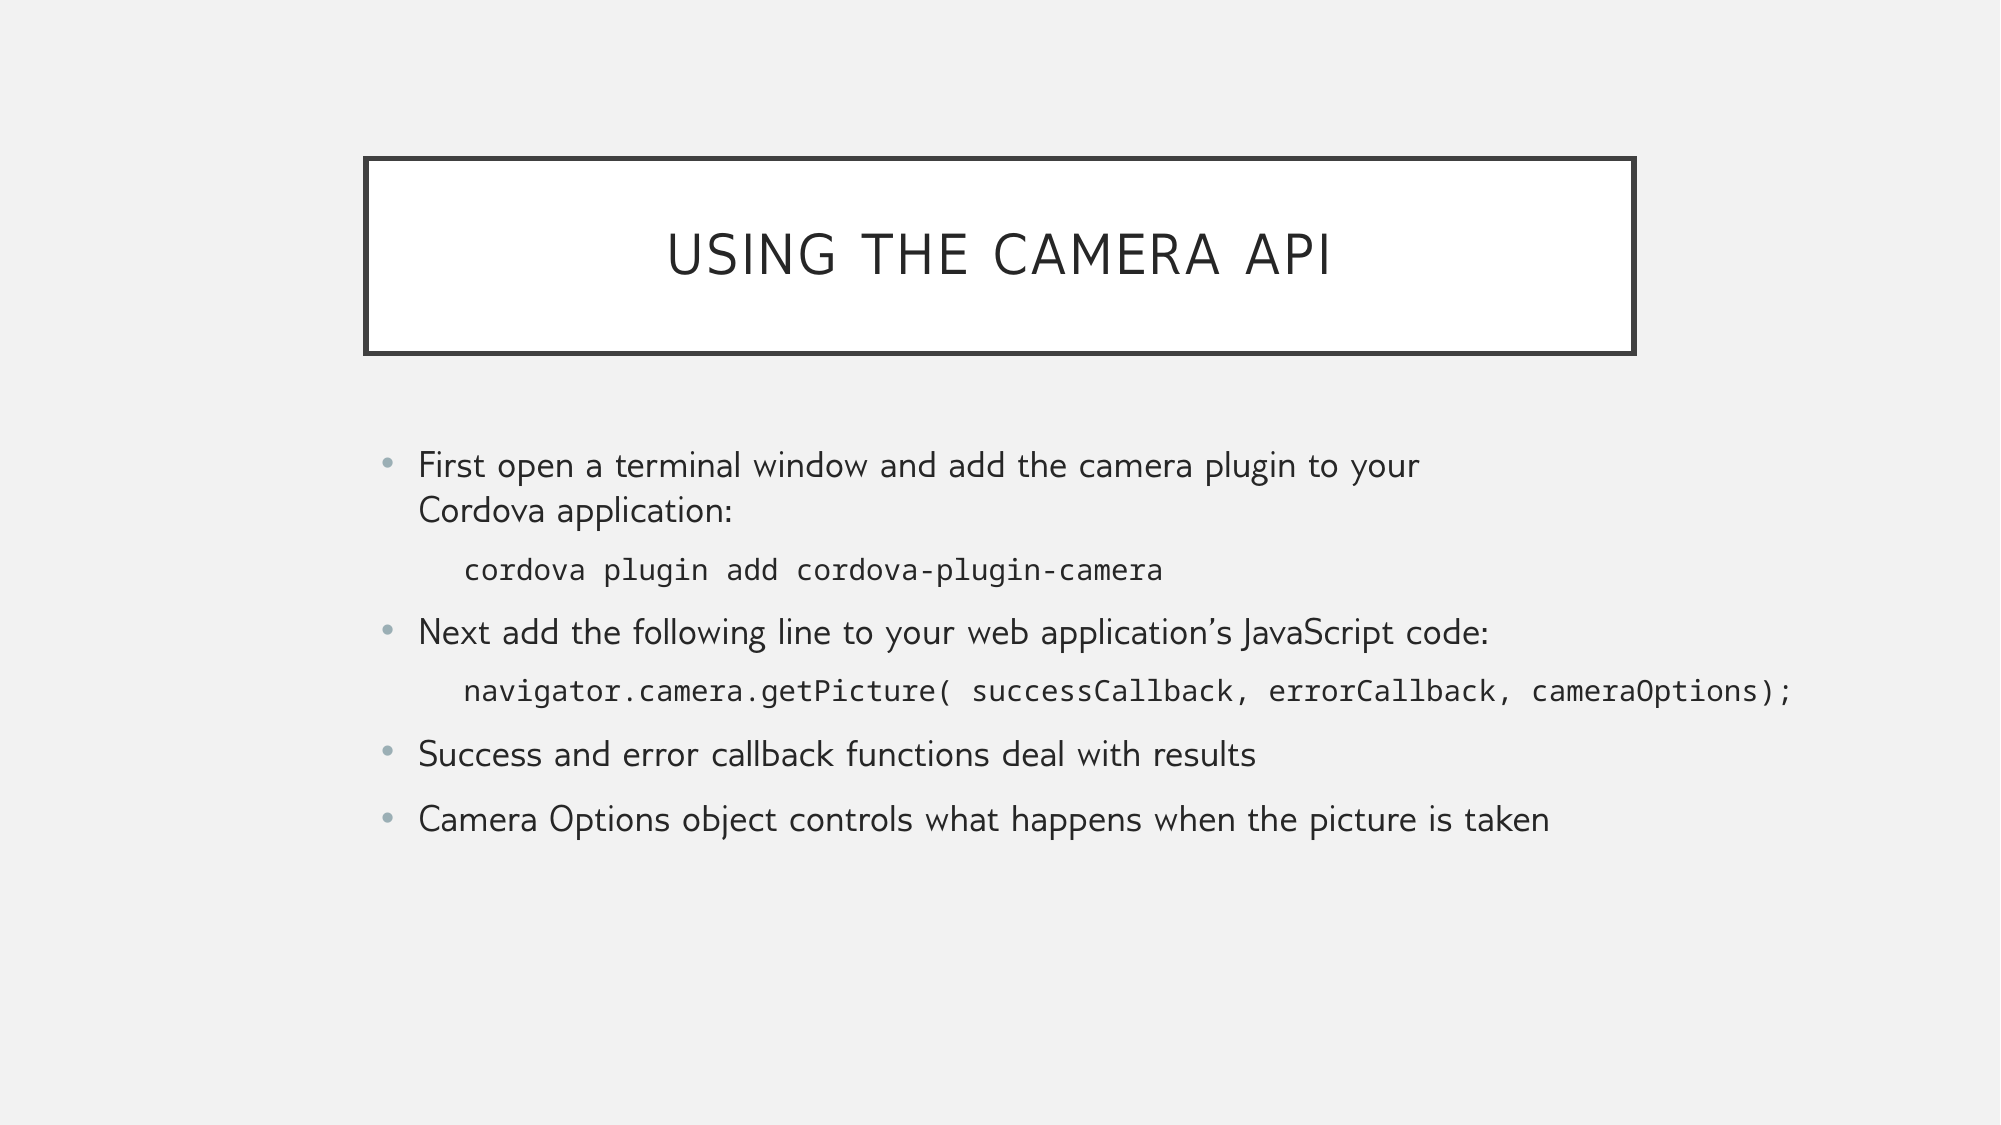

# Using the Camera API
First open a terminal window and add the camera plugin to your
Cordova application:
cordova plugin add cordova-plugin-camera
Next add the following line to your web application’s JavaScript code:
navigator.camera.getPicture( successCallback, errorCallback, cameraOptions);
Success and error callback functions deal with results
Camera Options object controls what happens when the picture is taken